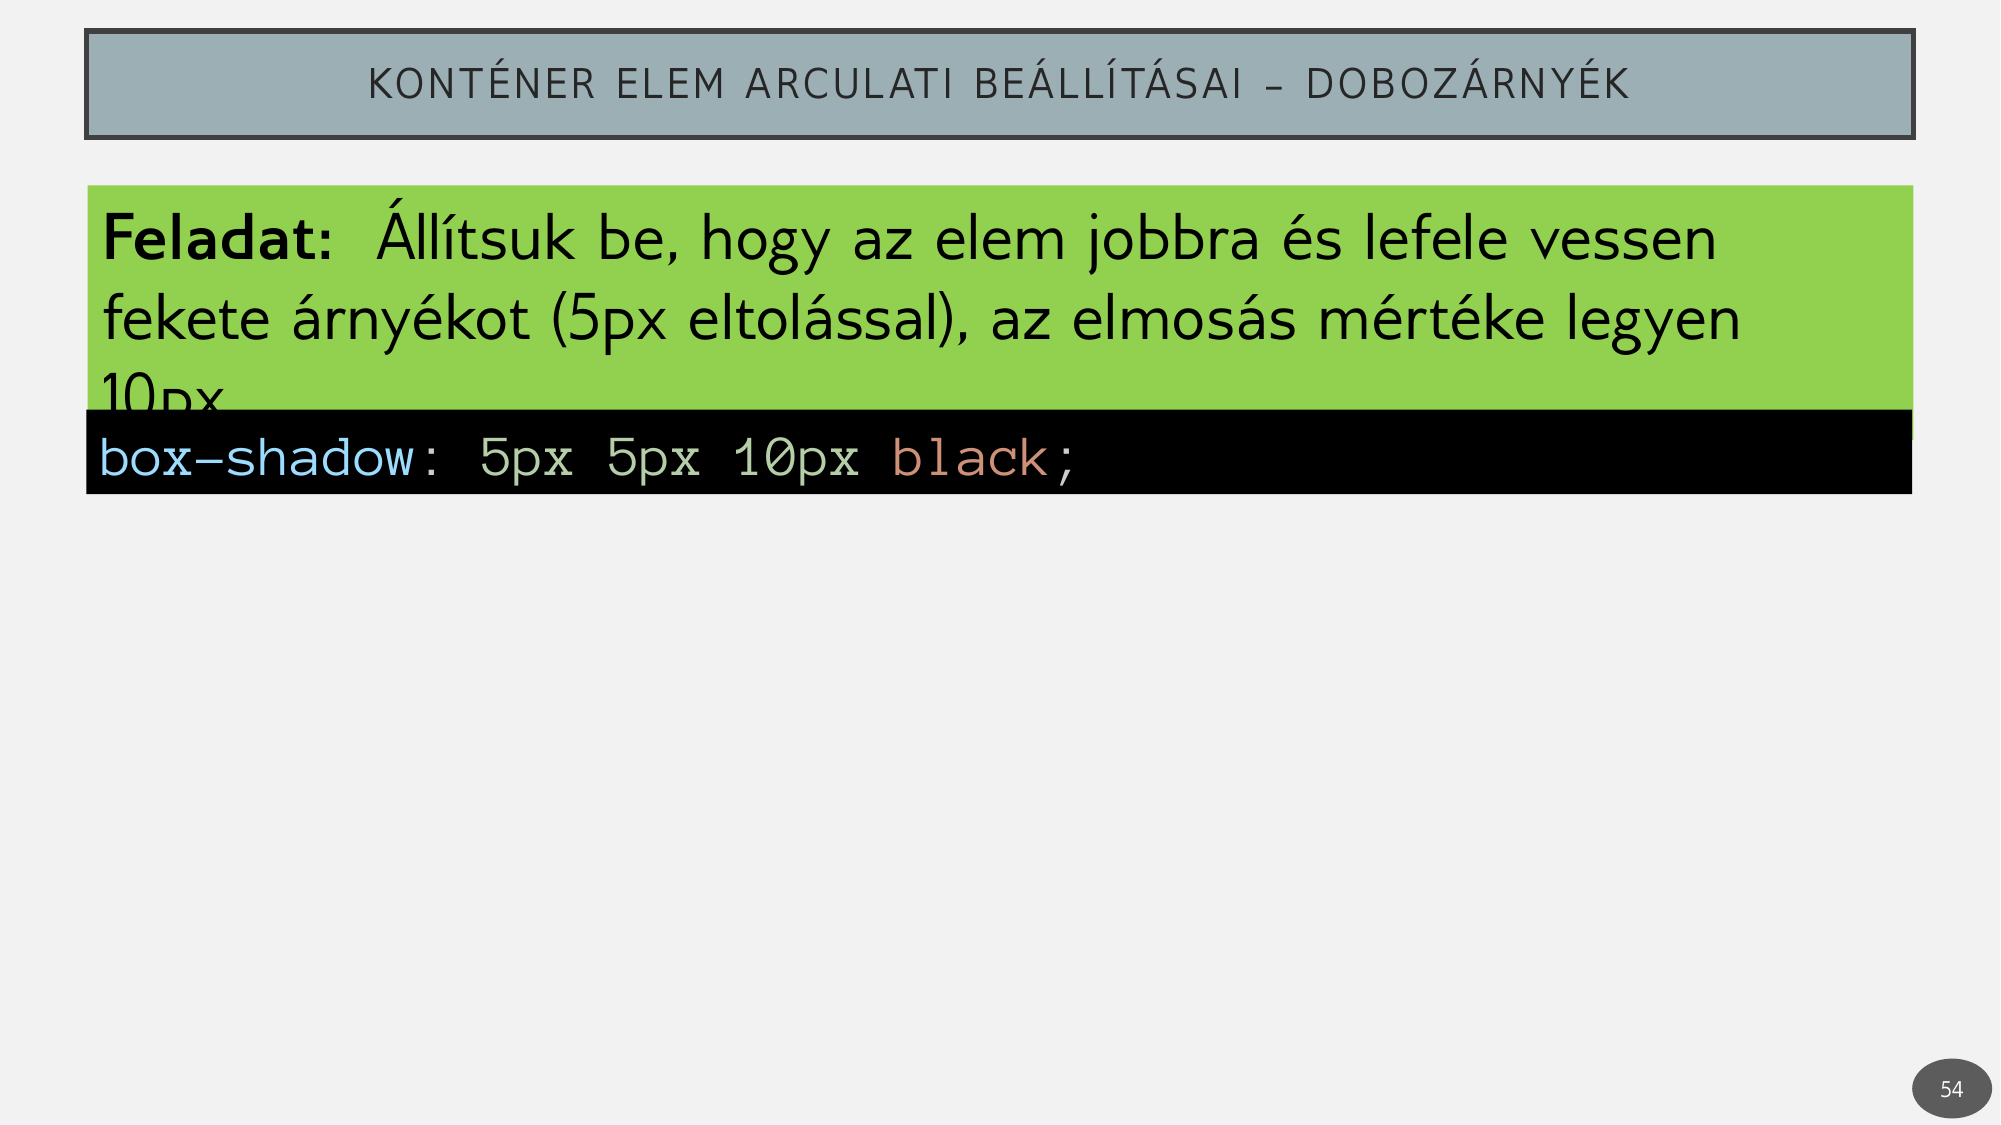

# Konténer elem arculati beállításai – dobozárnyék
Feladat:  Állítsuk be, hogy az elem jobbra és lefele vessen fekete árnyékot (5px eltolással), az elmosás mértéke legyen 10px.
box-shadow: 5px 5px 10px black;
54